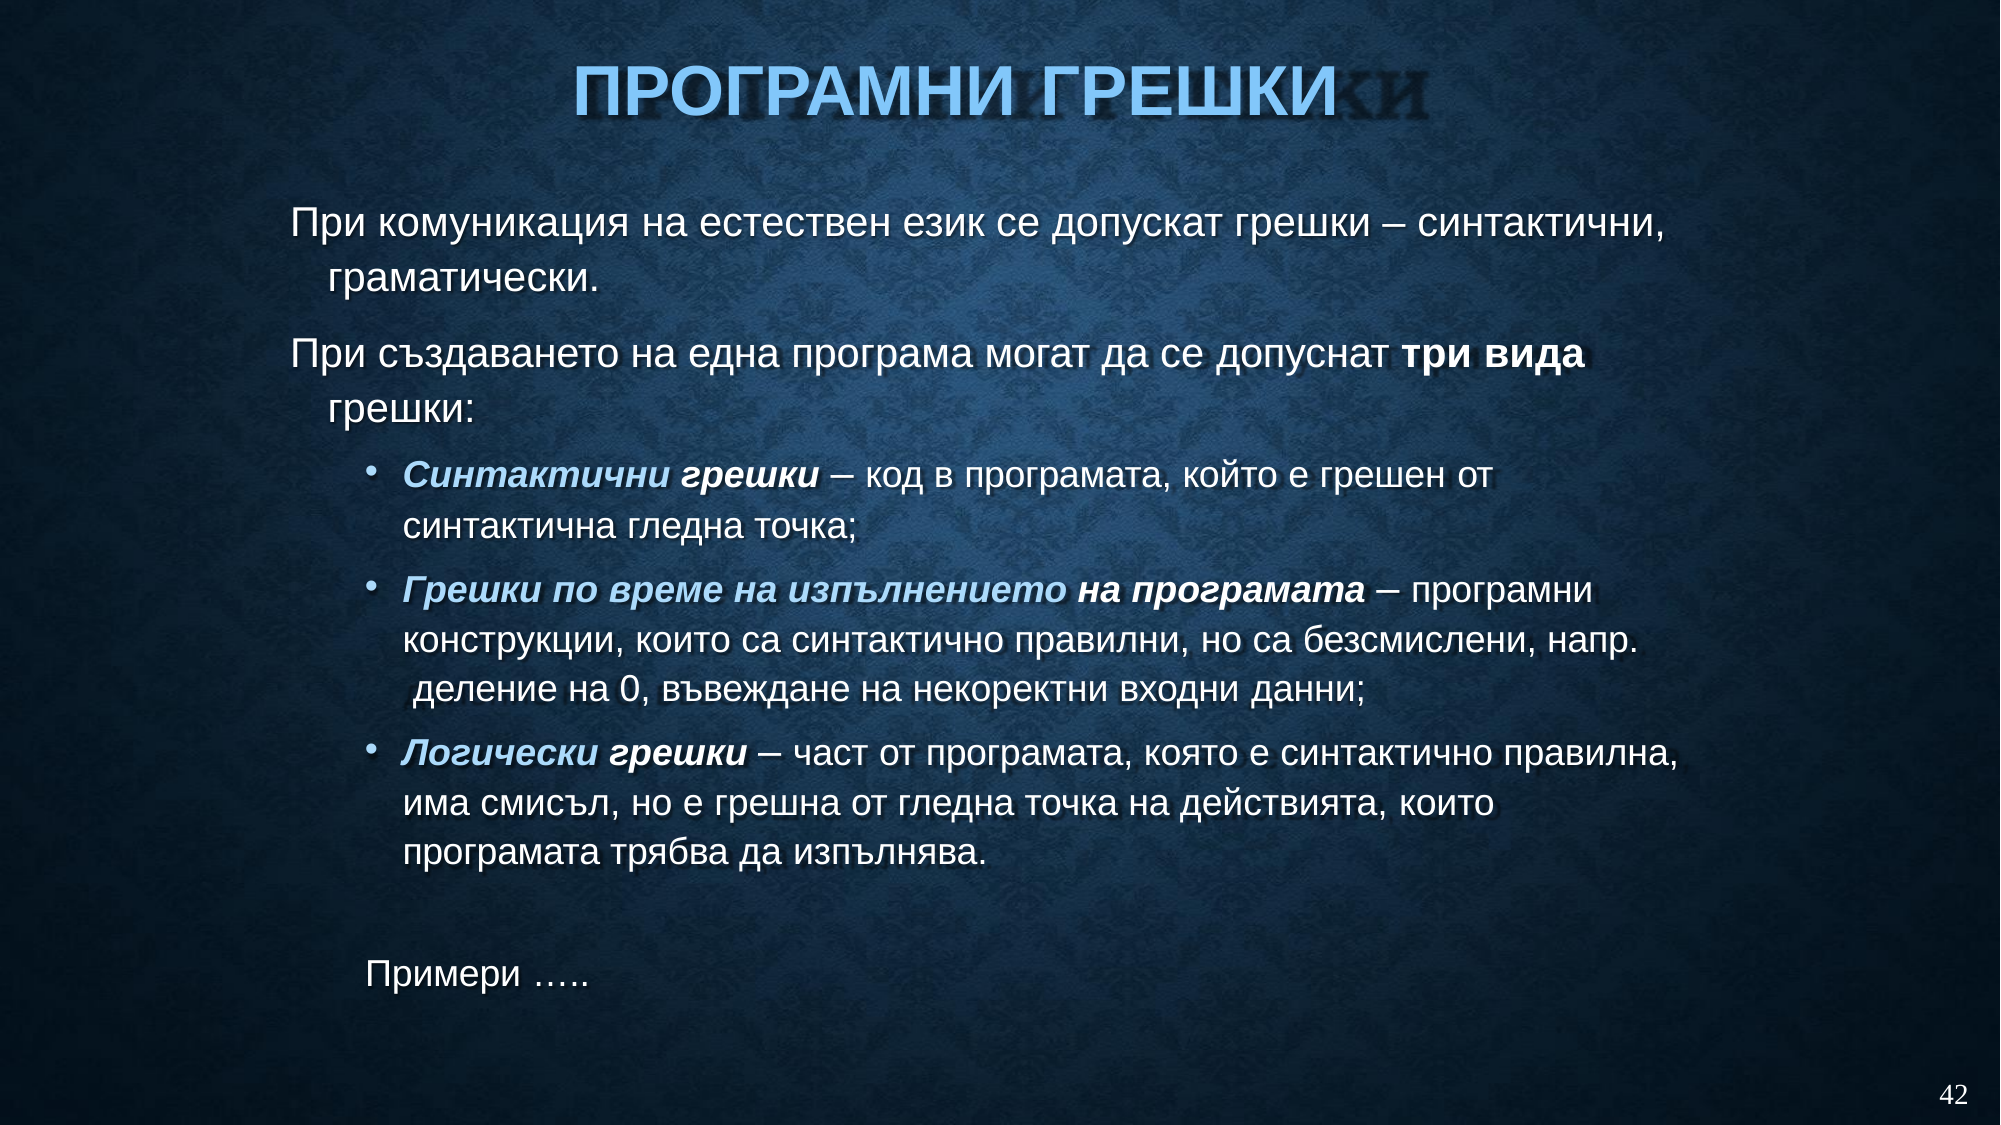

# ПРОГРАМНИ ГРЕШКИ

При комуникация на естествен език се допускат грешки – синтактични,
граматически.
При създаването на една програма могат да се допуснат три вида
грешки:
Синтактични грешки – код в програмата, който е грешен от
синтактична гледна точка;
Грешки по време на изпълнението на програмата – програмни  конструкции, които са синтактично правилни, но са безсмислени, напр.  деление на 0, въвеждане на некоректни входни данни;
Логически грешки – част от програмата, която е синтактично правилна,  има смисъл, но е грешна от гледна точка на действията, които
програмата трябва да изпълнява.

Примери …..

42